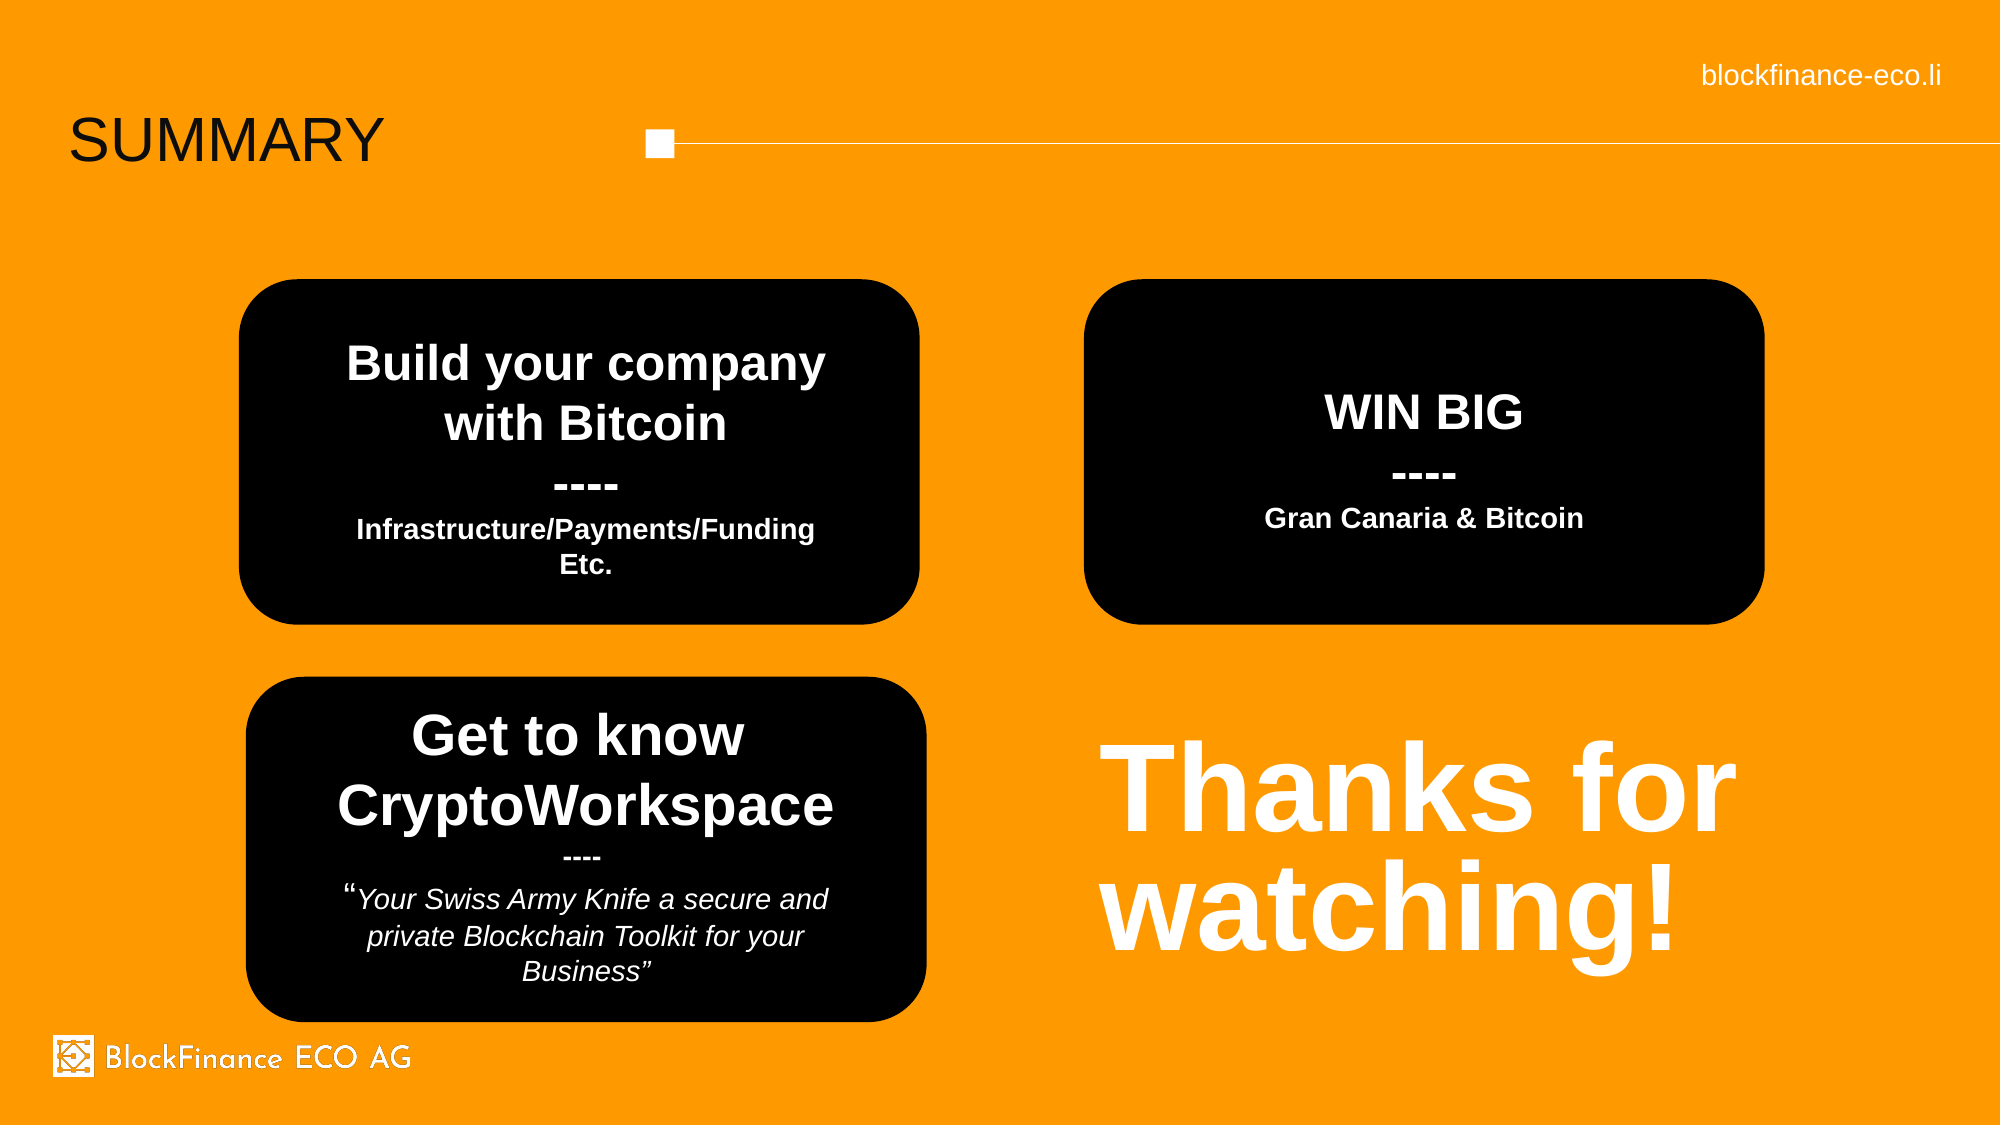

SUMMARY

WIN BIG
----
Gran Canaria & Bitcoin

Build your company with Bitcoin
----
Infrastructure/Payments/Funding
Etc.

Get to know
CryptoWorkspace
----
“Your Swiss Army Knife a secure and private Blockchain Toolkit for your Business”

Thanks for watching!